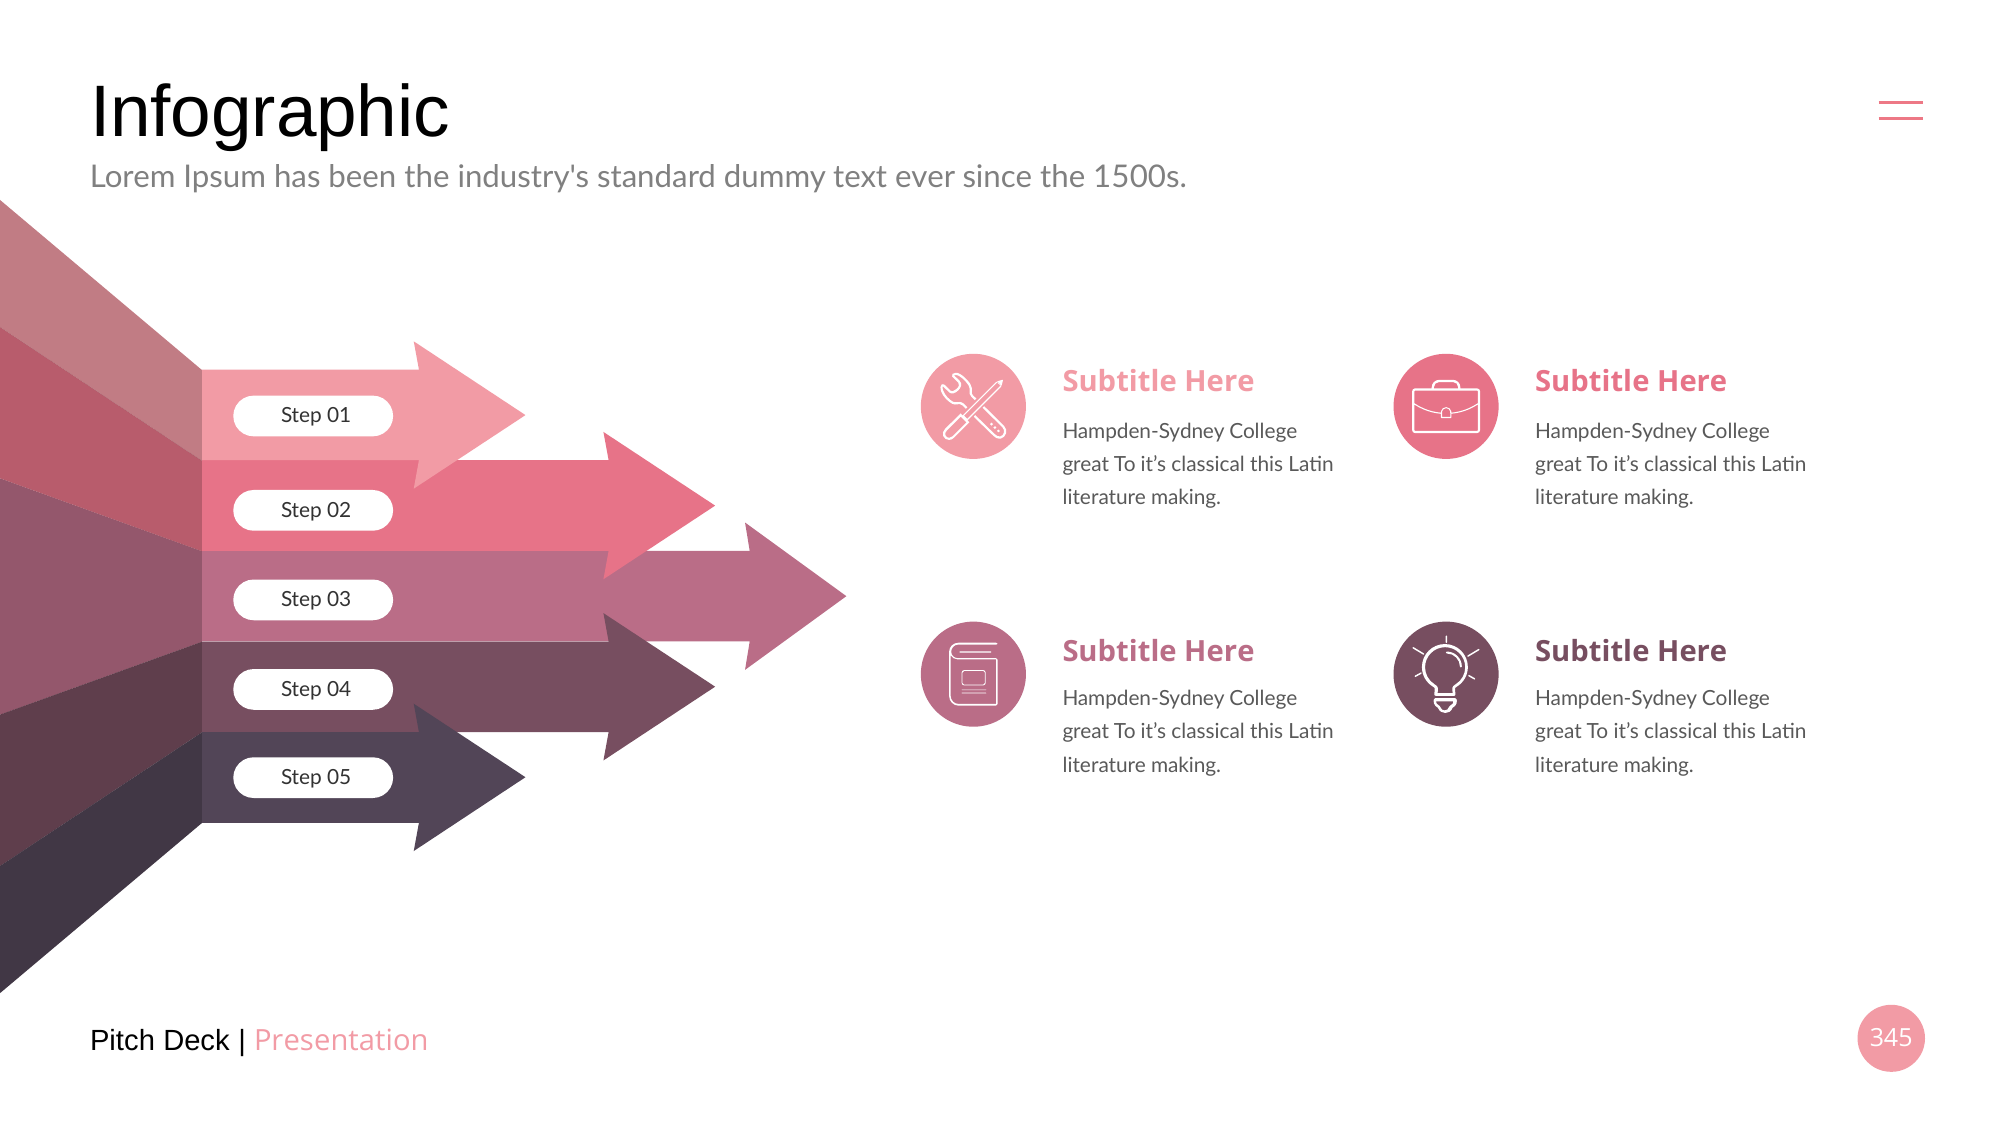

# Infographic
Lorem Ipsum has been the industry's standard dummy text ever since the 1500s.

Step 01

Step 02

Step 03

Step 04

Step 05

Subtitle Here
Subtitle Here
Hampden-Sydney College great To it’s classical this Latin literature making.
Hampden-Sydney College great To it’s classical this Latin literature making.

Subtitle Here
Subtitle Here
Hampden-Sydney College great To it’s classical this Latin literature making.
Hampden-Sydney College great To it’s classical this Latin literature making.
Pitch Deck | Presentation
345